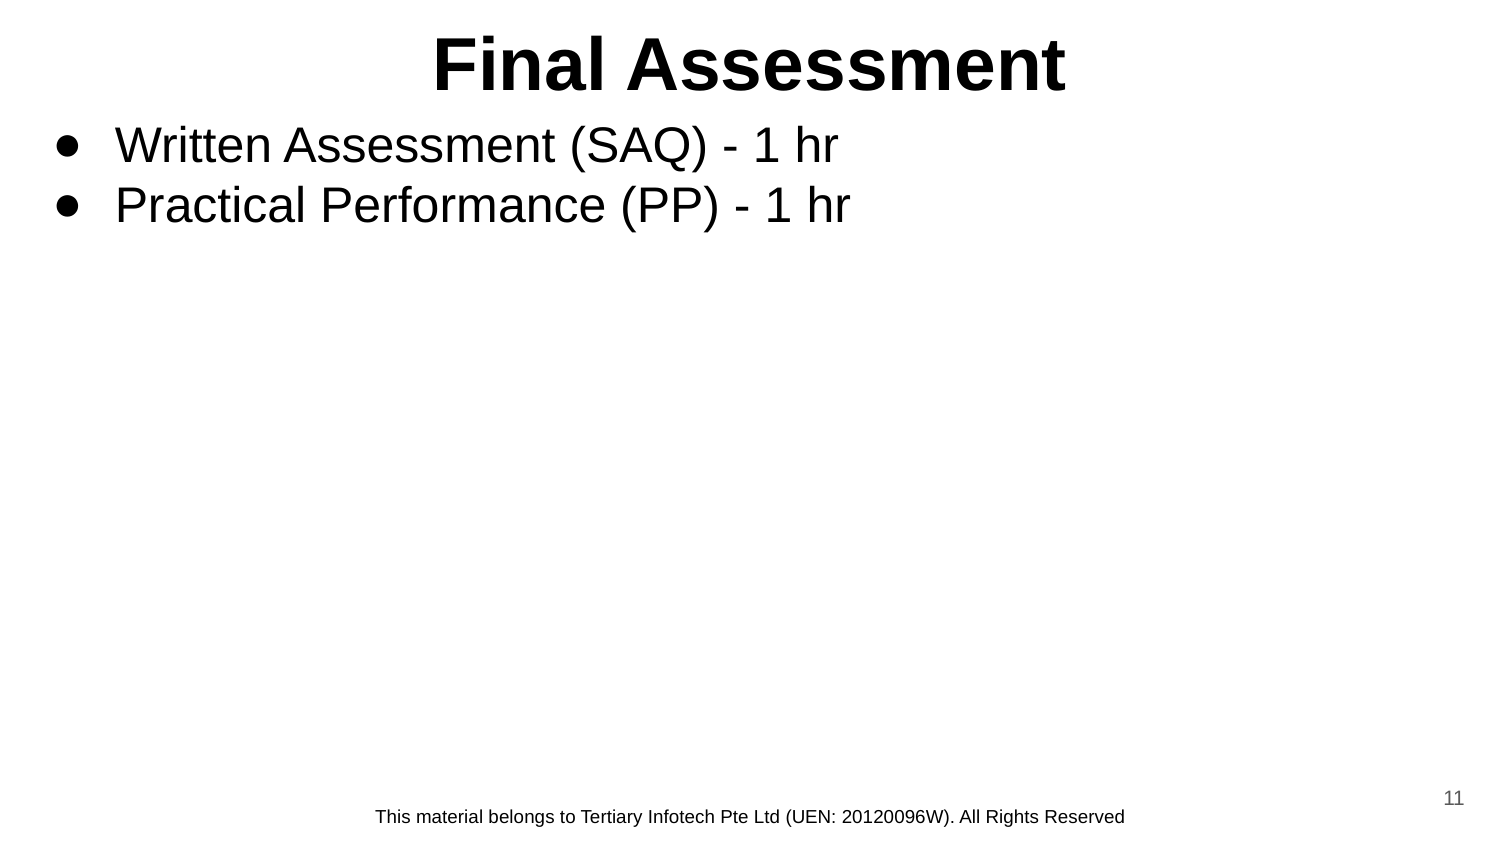

# Final Assessment
Written Assessment (SAQ) - 1 hr
Practical Performance (PP) - 1 hr

11